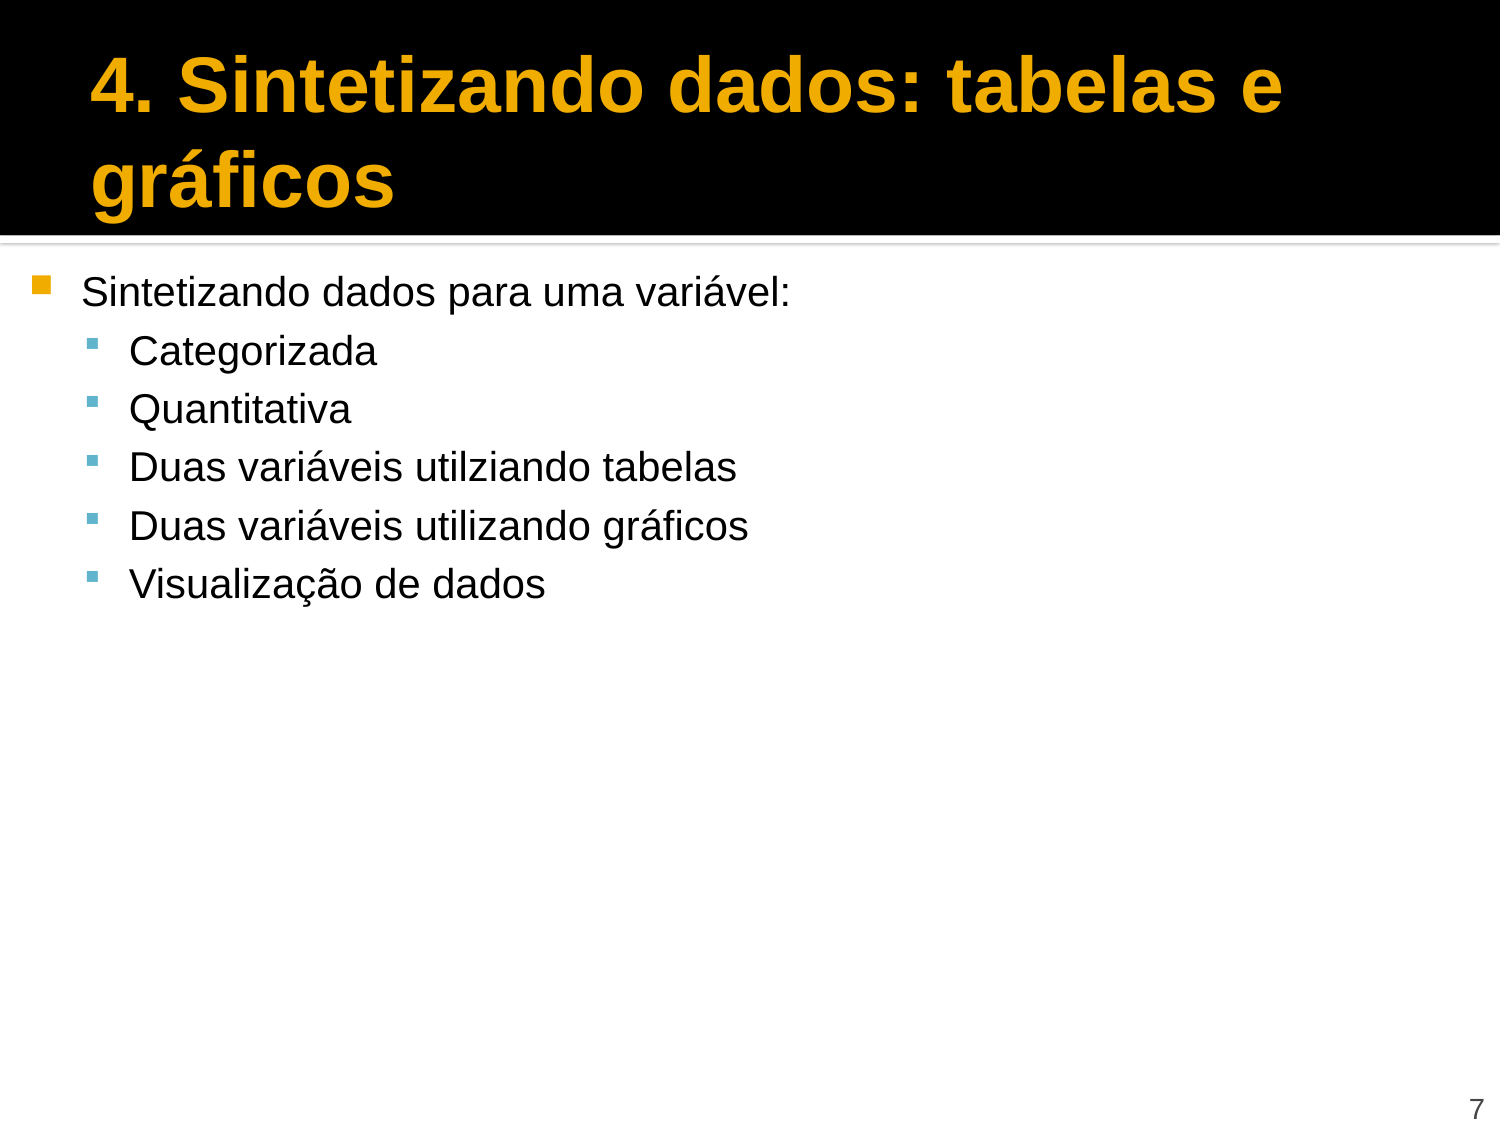

# 4. Sintetizando dados: tabelas e gráficos
Sintetizando dados para uma variável:
Categorizada
Quantitativa
Duas variáveis utilziando tabelas
Duas variáveis utilizando gráficos
Visualização de dados
7